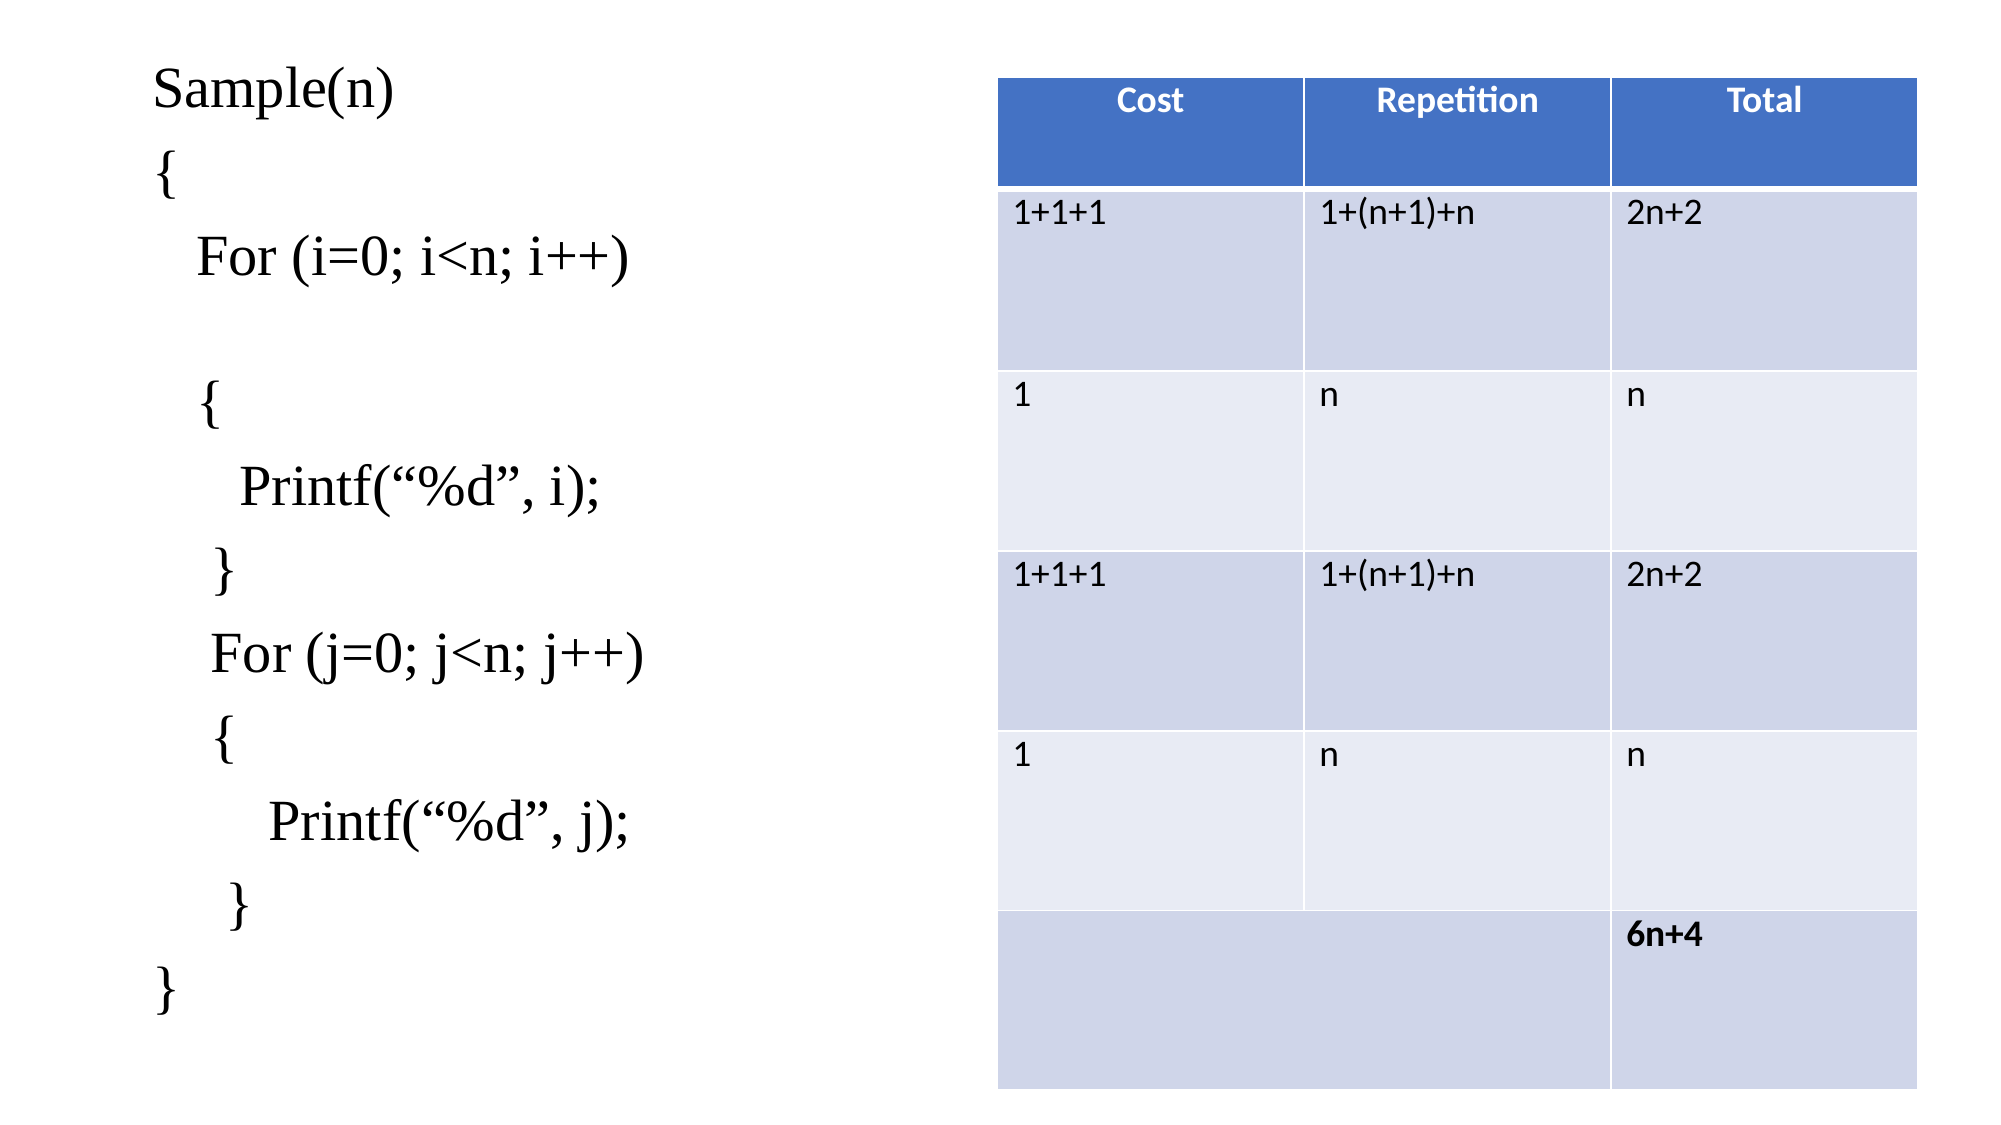

Sample(n)
{
   For (i=0; i<n; i++)
   {
      Printf(“%d”, i);
    }
    For (j=0; j<n; j++)
    {
        Printf(“%d”, j);
     }
}
| Cost | Repetition | Total |
| --- | --- | --- |
| 1+1+1 | 1+(n+1)+n | 2n+2 |
| 1 | n | n |
| 1+1+1 | 1+(n+1)+n | 2n+2 |
| 1 | n | n |
|  |  | 6n+4 |